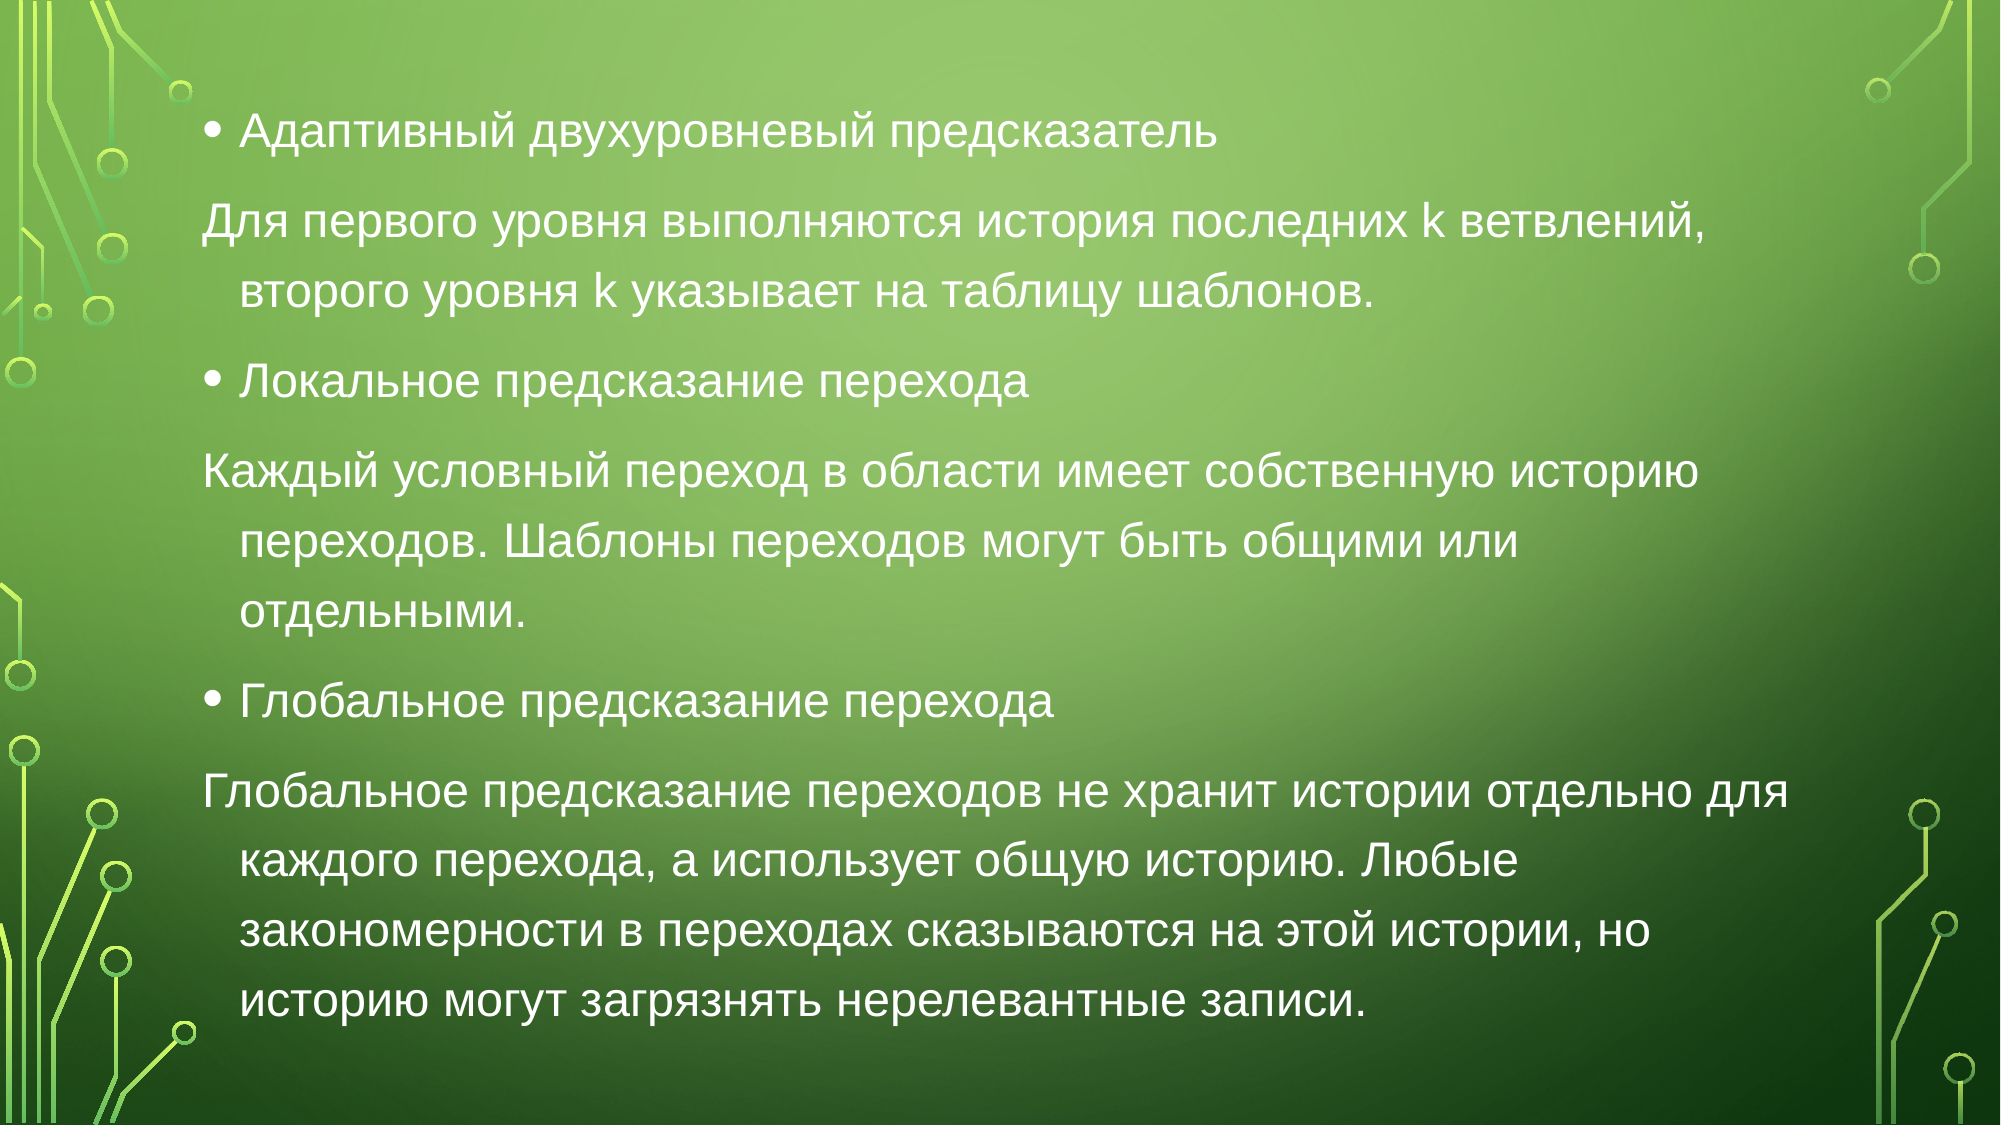

# Адаптивный двухуровневый предсказатель
Для первого уровня выполняются история последних k ветвлений, второго уровня k указывает на таблицу шаблонов.
Локальное предсказание перехода
Каждый условный переход в области имеет собственную историю переходов. Шаблоны переходов могут быть общими или отдельными.
Глобальное предсказание перехода
Глобальное предсказание переходов не хранит истории отдельно для каждого перехода, а использует общую историю. Любые закономерности в переходах сказываются на этой истории, но историю могут загрязнять нерелевантные записи.